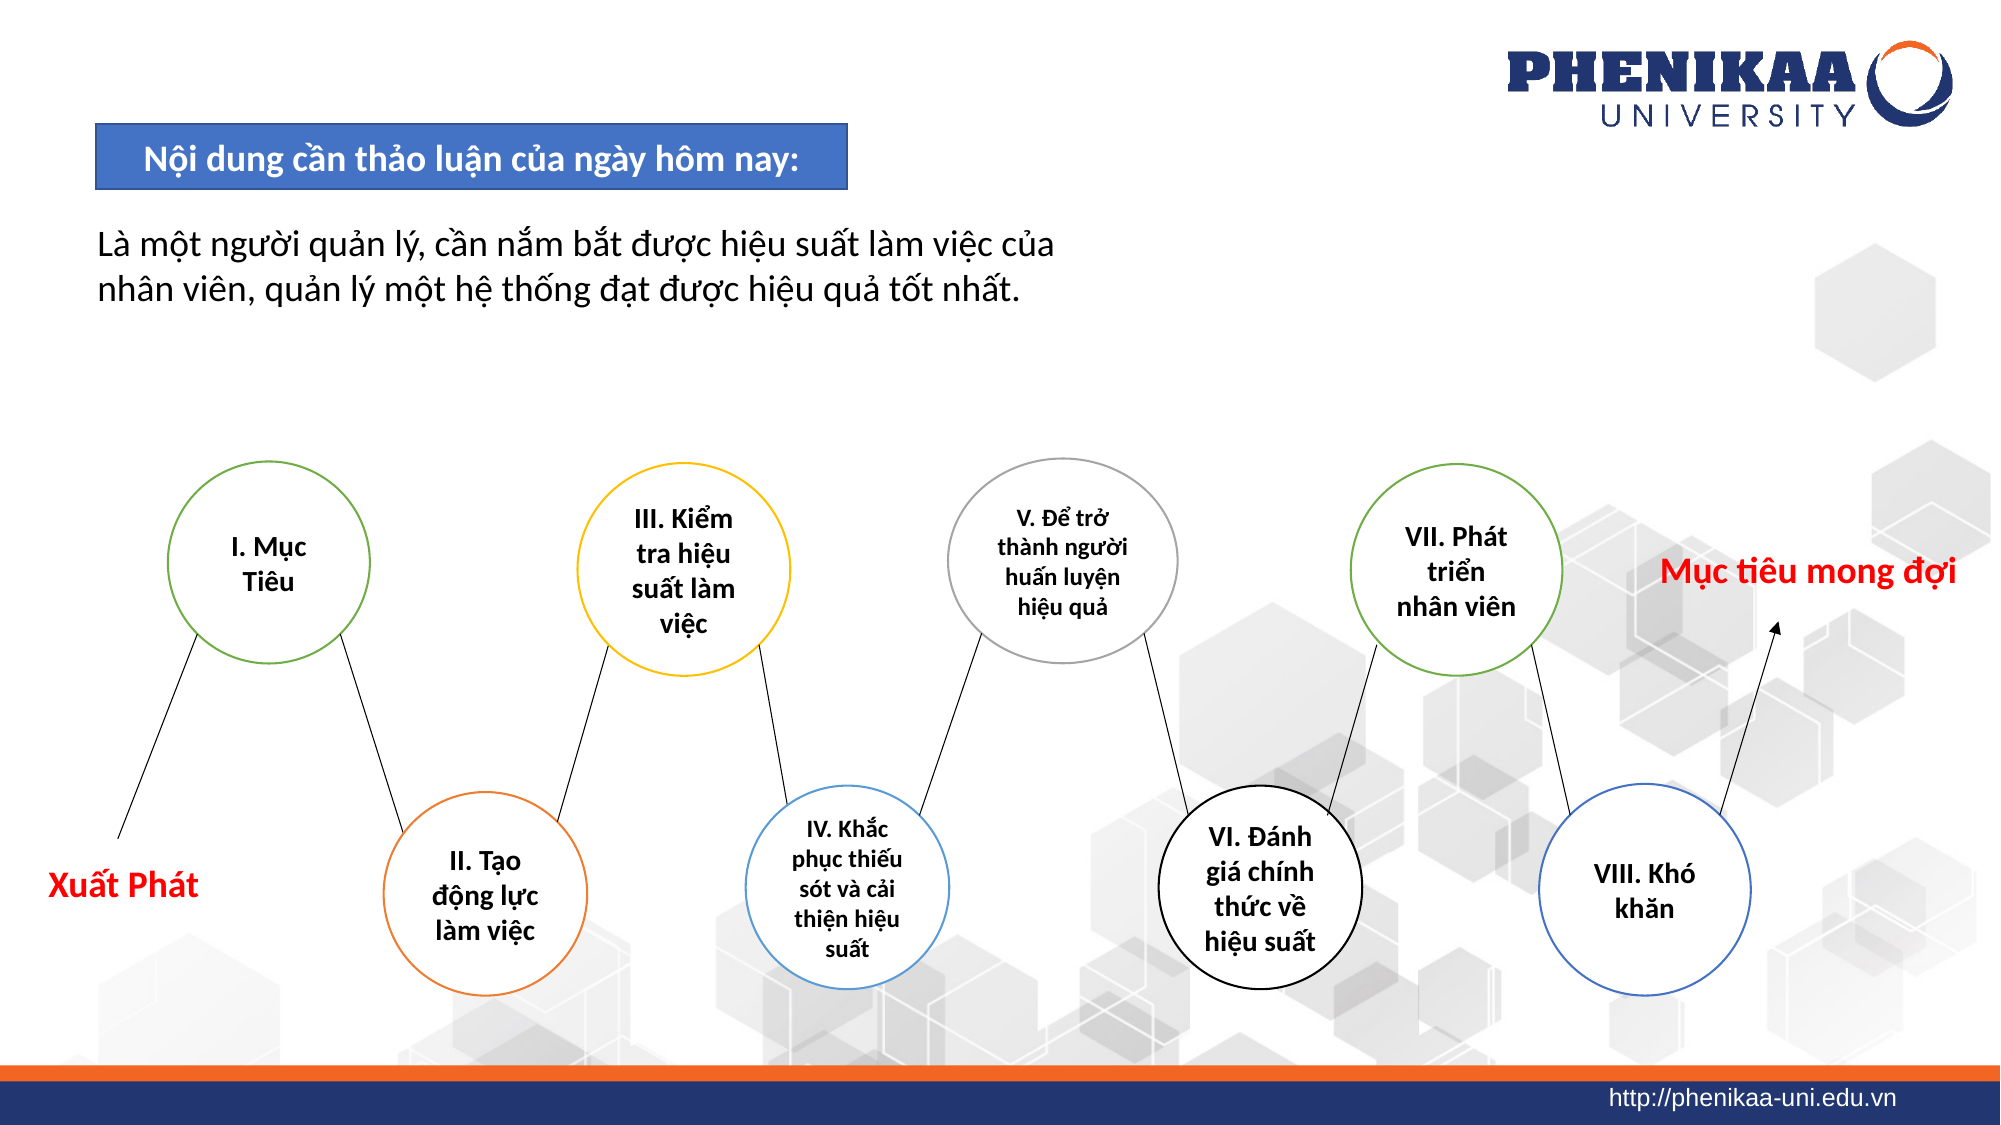

Nội dung cần thảo luận của ngày hôm nay:
LabVIEW là gì ?
Là một người quản lý, cần nắm bắt được hiệu suất làm việc của nhân viên, quản lý một hệ thống đạt được hiệu quả tốt nhất.
V. Để trở thành người huấn luyện hiệu quả
I. Mục Tiêu
III. Kiểm tra hiệu suất làm việc
VII. Phát triển nhân viên
Mục tiêu mong đợi
VIII. Khó khăn
VI. Đánh giá chính thức về hiệu suất
IV. Khắc phục thiếu sót và cải thiện hiệu suất
II. Tạo động lực làm việc
Xuất Phát